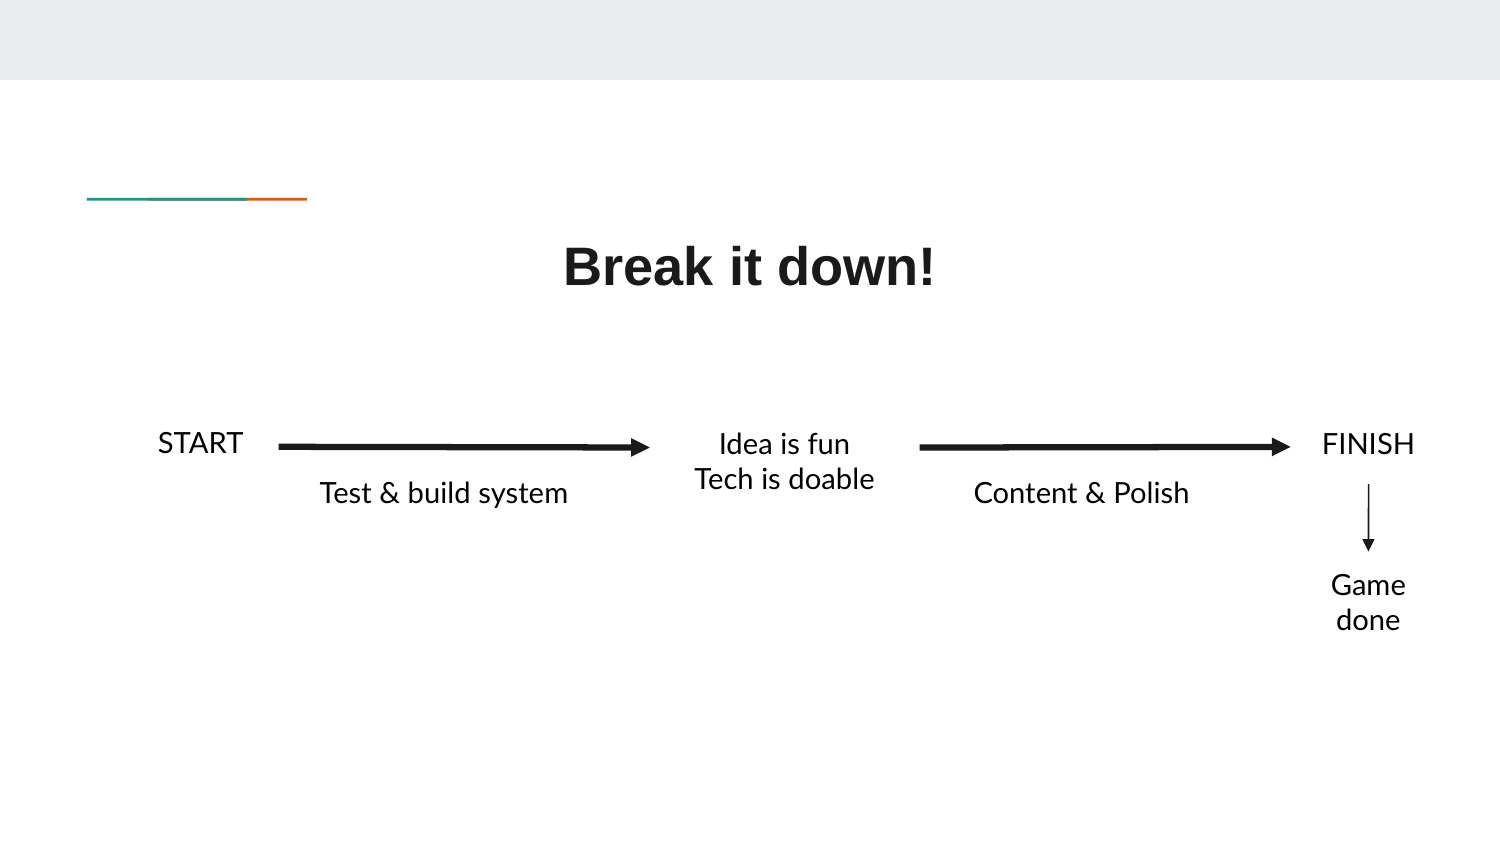

# Break it down!
START
Idea is fun
Tech is doable
FINISH
Test & build system
Content & Polish
Game done